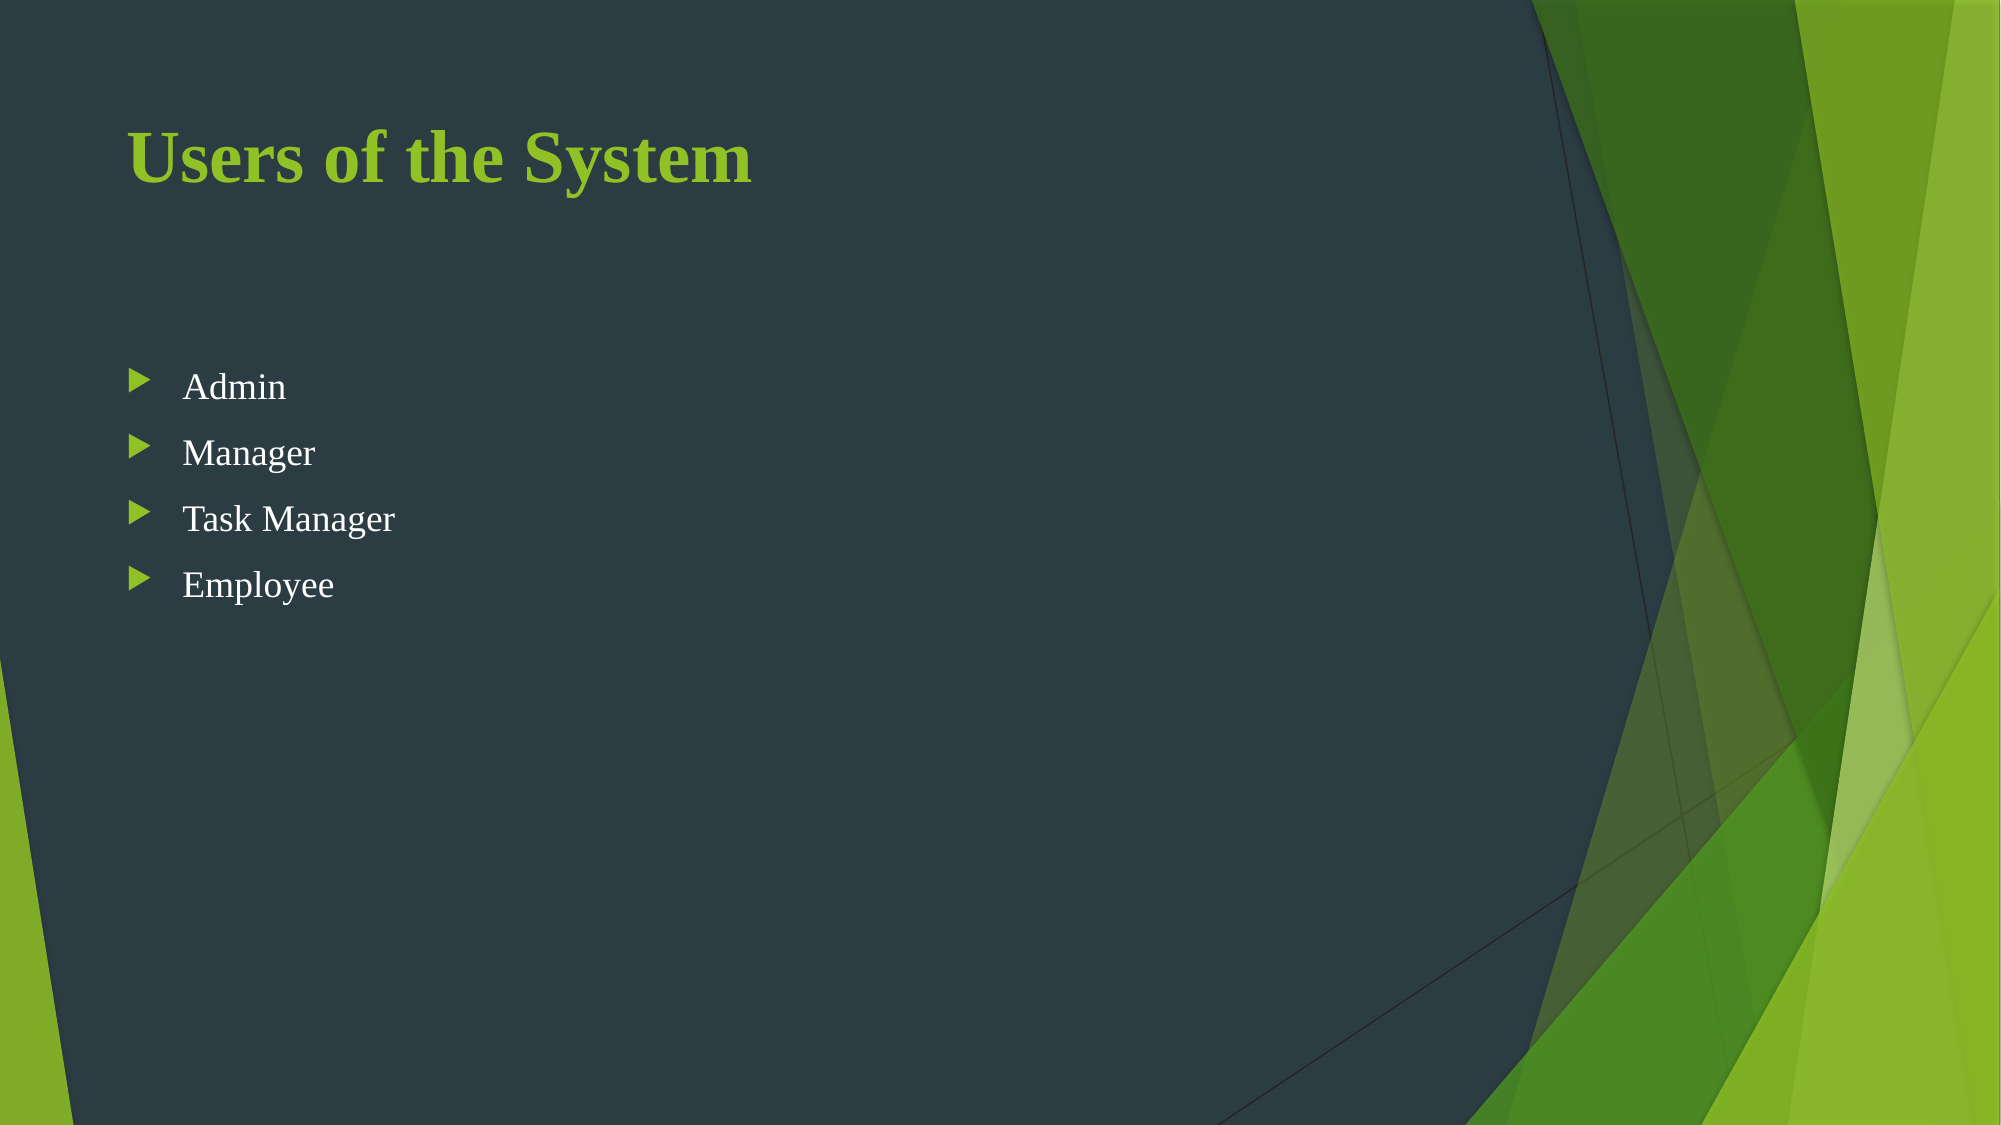

# Users of the System
Admin
Manager
Task Manager
Employee